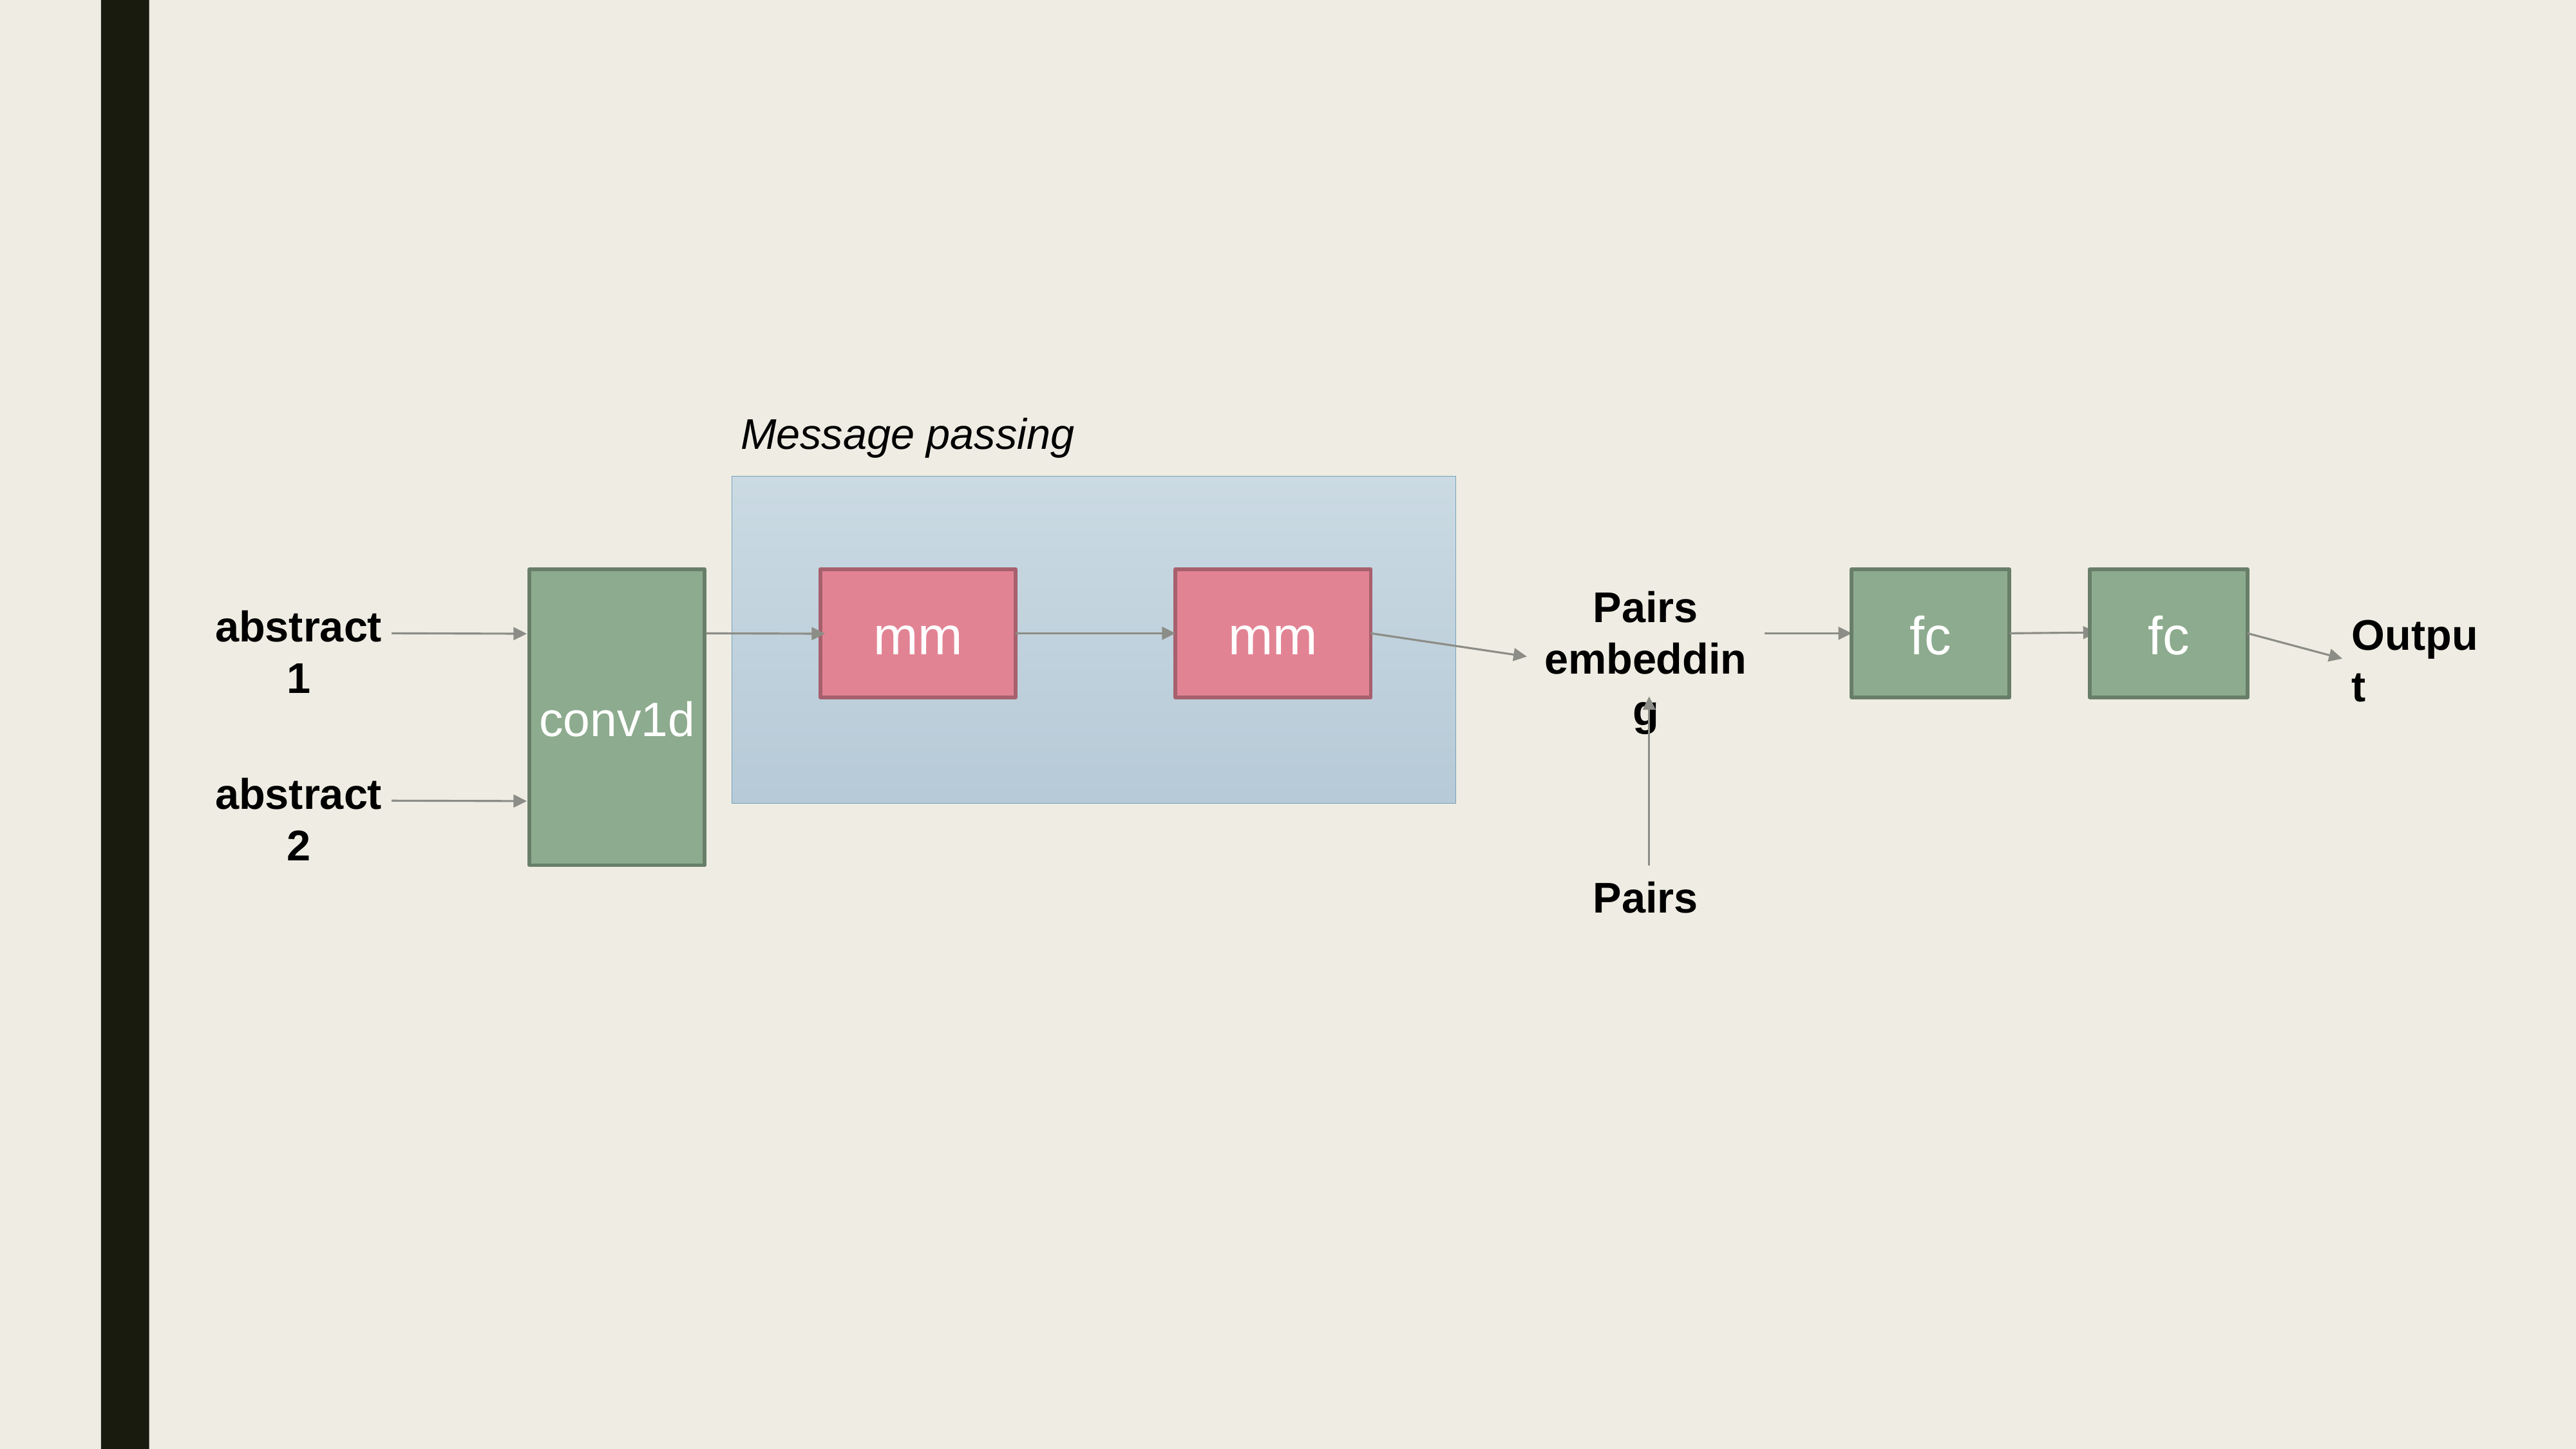

Message passing

conv1d
mm
mm
fc
fc
Pairs embedding
abstract1
Output
abstract2
Pairs